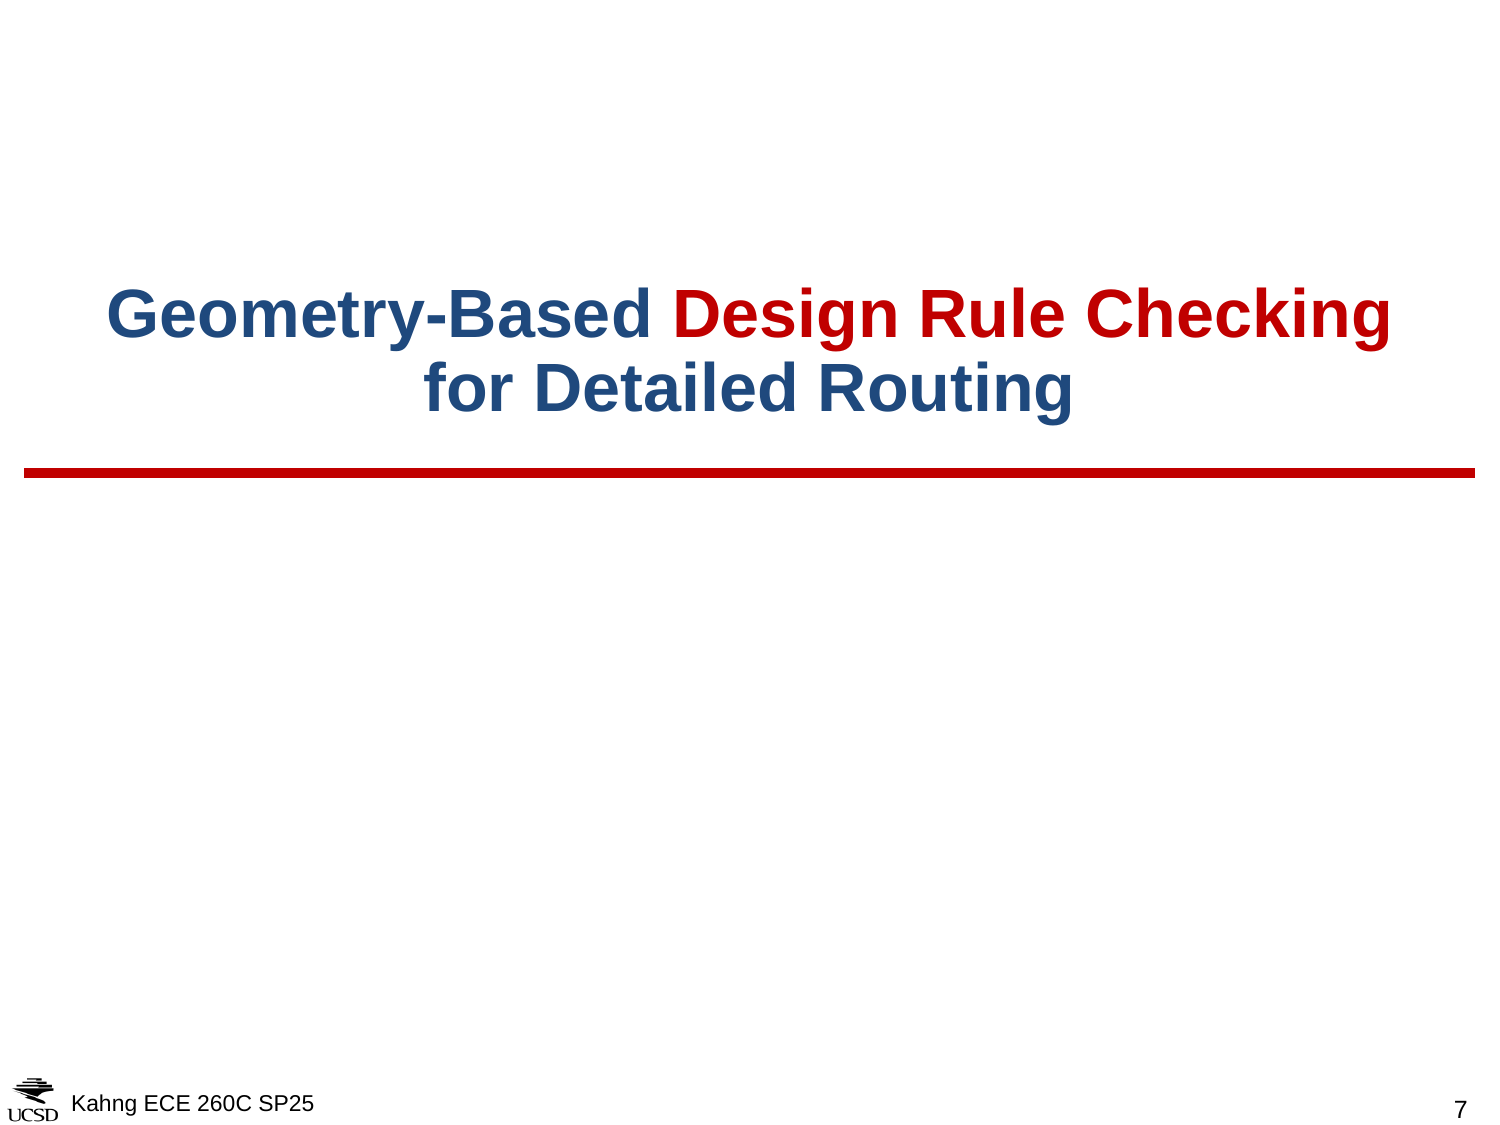

# Geometry-Based Design Rule Checking for Detailed Routing
Kahng ECE 260C SP25